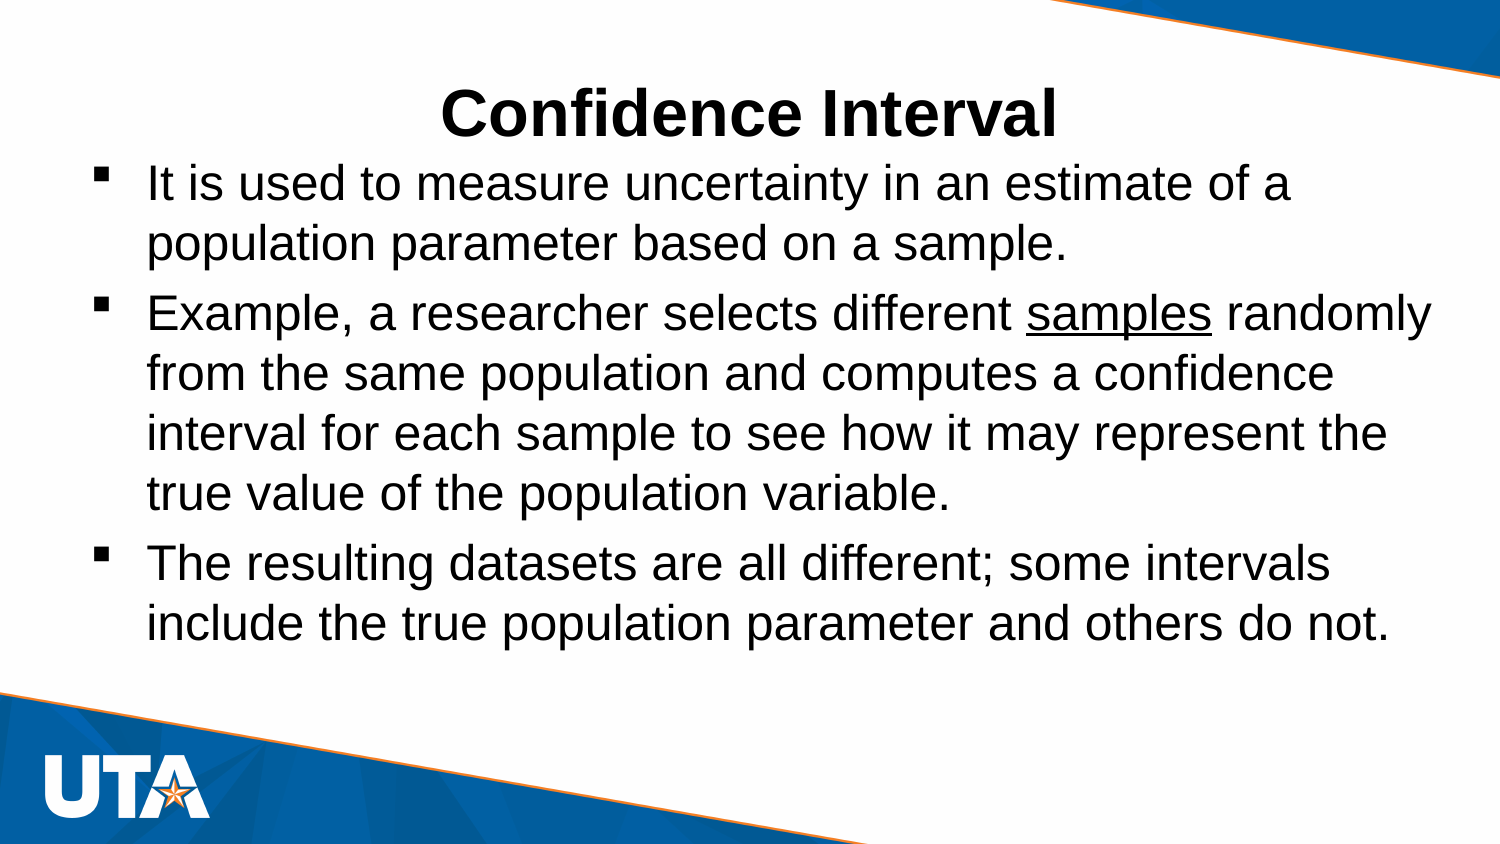

# Confidence Interval
It is used to measure uncertainty in an estimate of a population parameter based on a sample.
Example, a researcher selects different samples randomly from the same population and computes a confidence interval for each sample to see how it may represent the true value of the population variable.
The resulting datasets are all different; some intervals include the true population parameter and others do not.